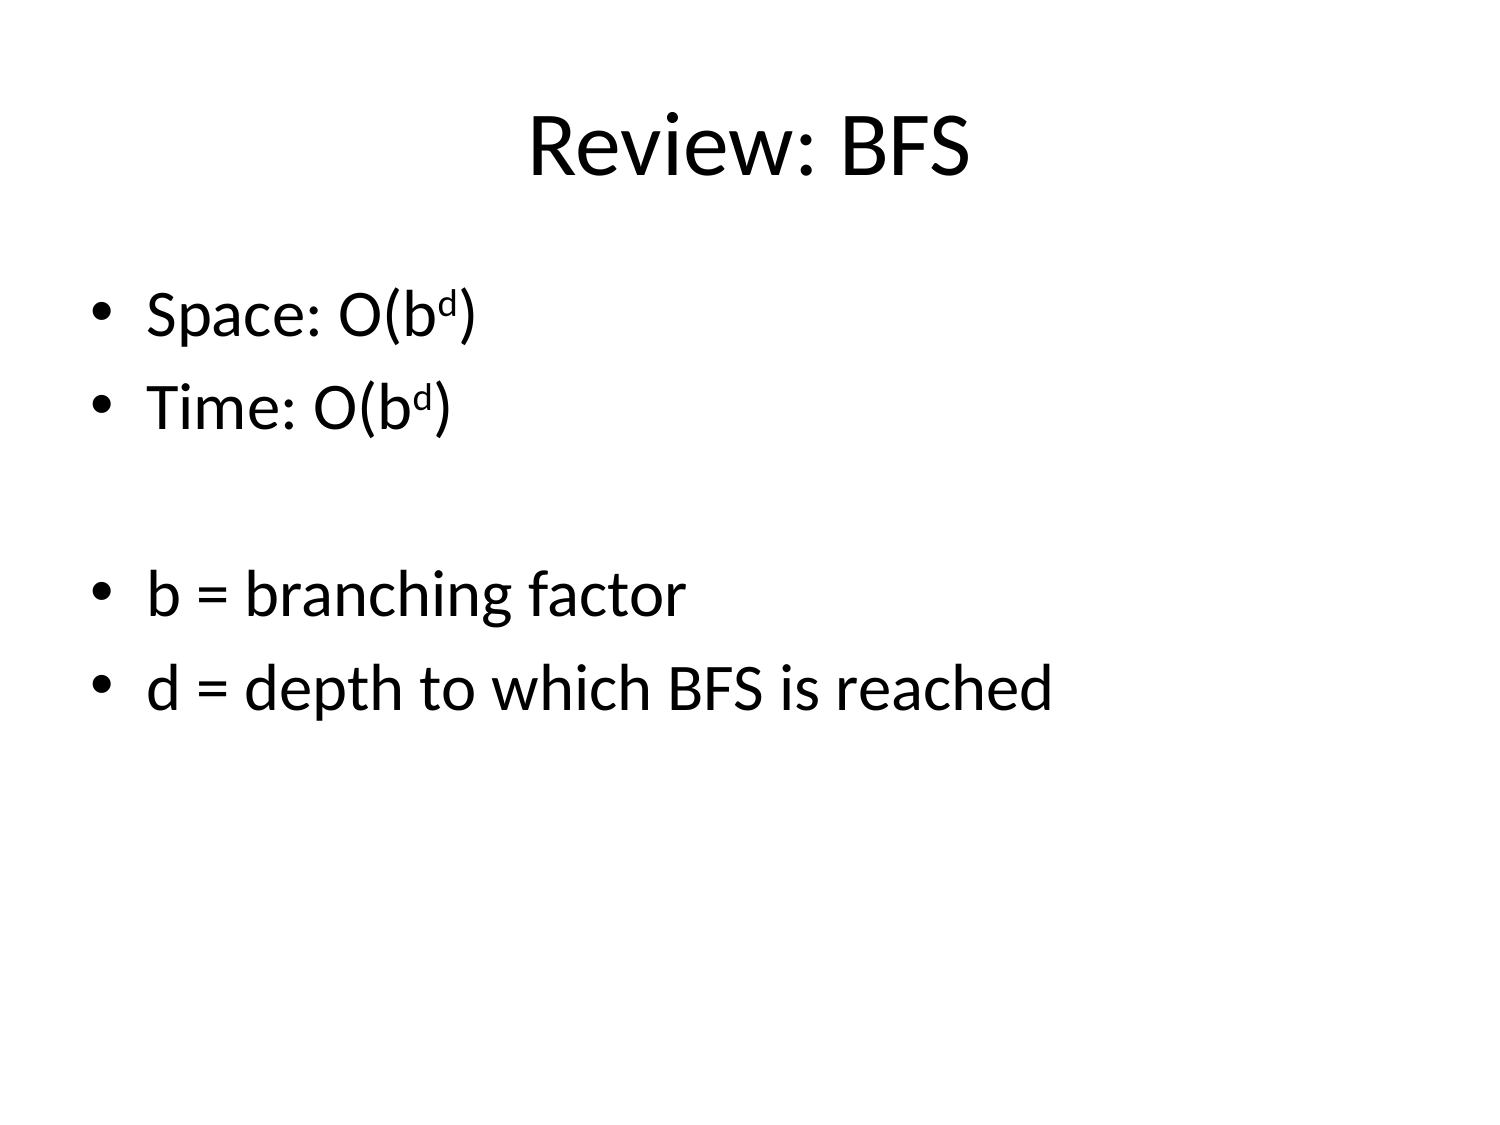

# Review: BFS
Space: O(bd)
Time: O(bd)

b = branching factor
d = depth to which BFS is reached